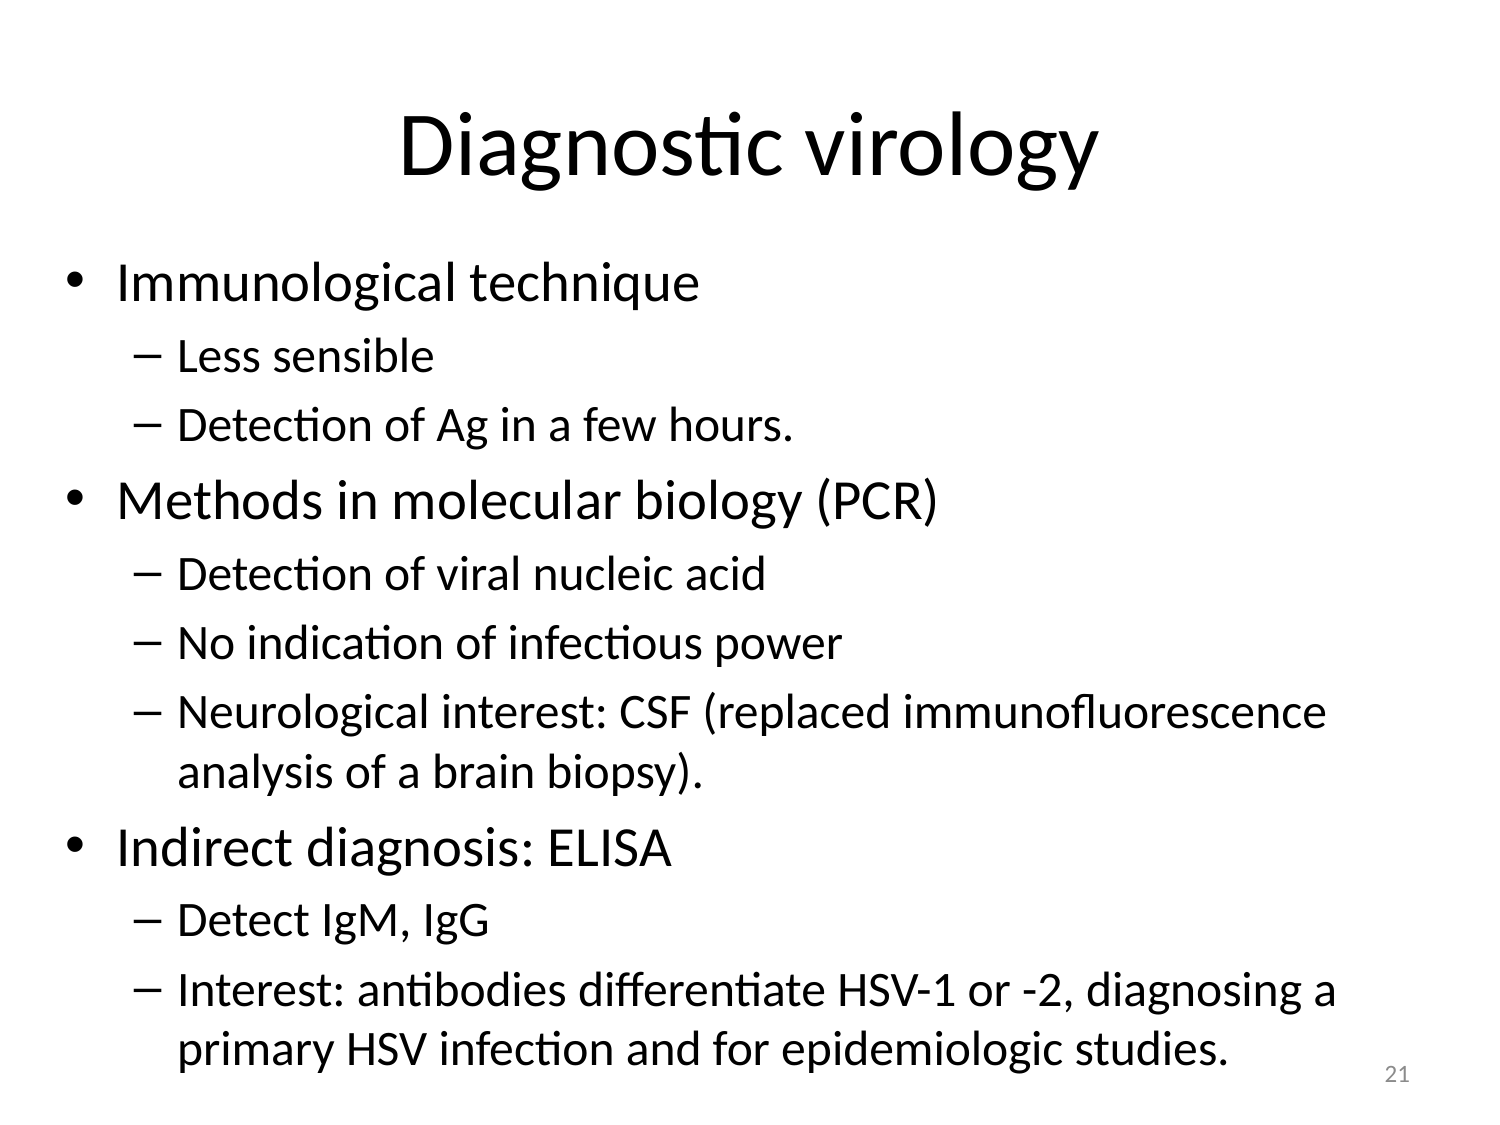

# Diagnostic virology
Immunological technique
Less sensible
Detection of Ag in a few hours.
Methods in molecular biology (PCR)
Detection of viral nucleic acid
No indication of infectious power
Neurological interest: CSF (replaced immunofluorescence analysis of a brain biopsy).
Indirect diagnosis: ELISA
Detect IgM, IgG
Interest: antibodies differentiate HSV-1 or -2, diagnosing a primary HSV infection and for epidemiologic studies.

21